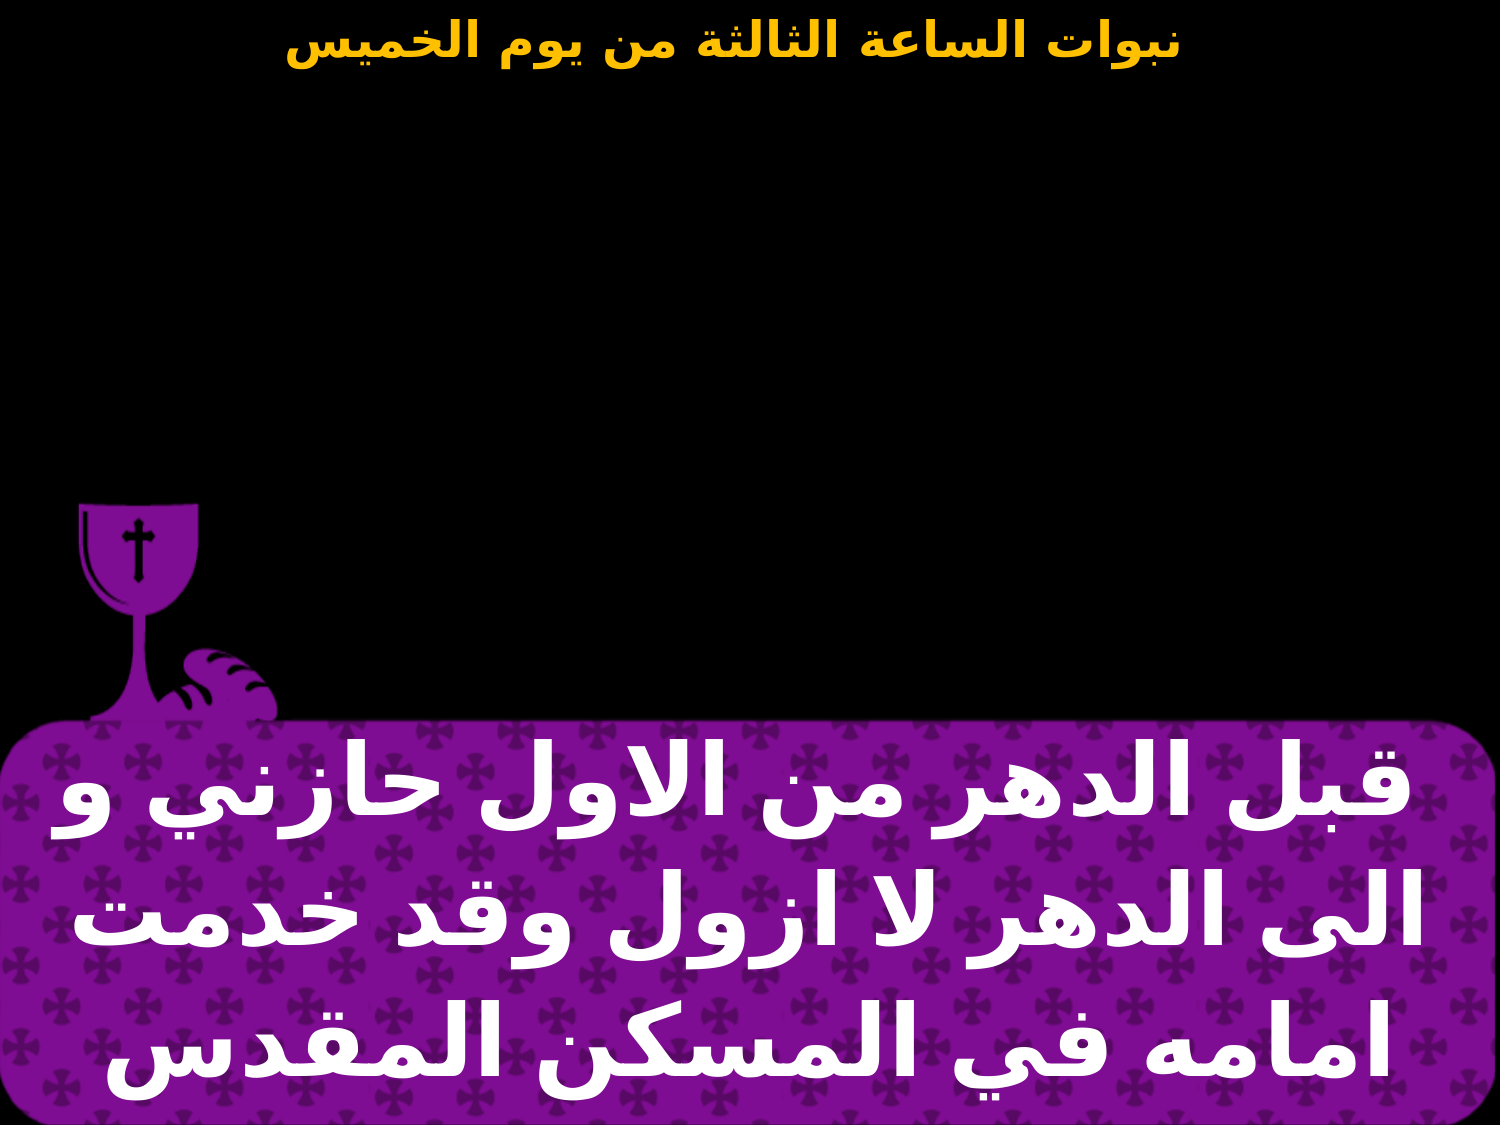

| قبل الدهر من الاول حازني و الى الدهر لا ازول وقد خدمت امامه في المسكن المقدس |
| --- |